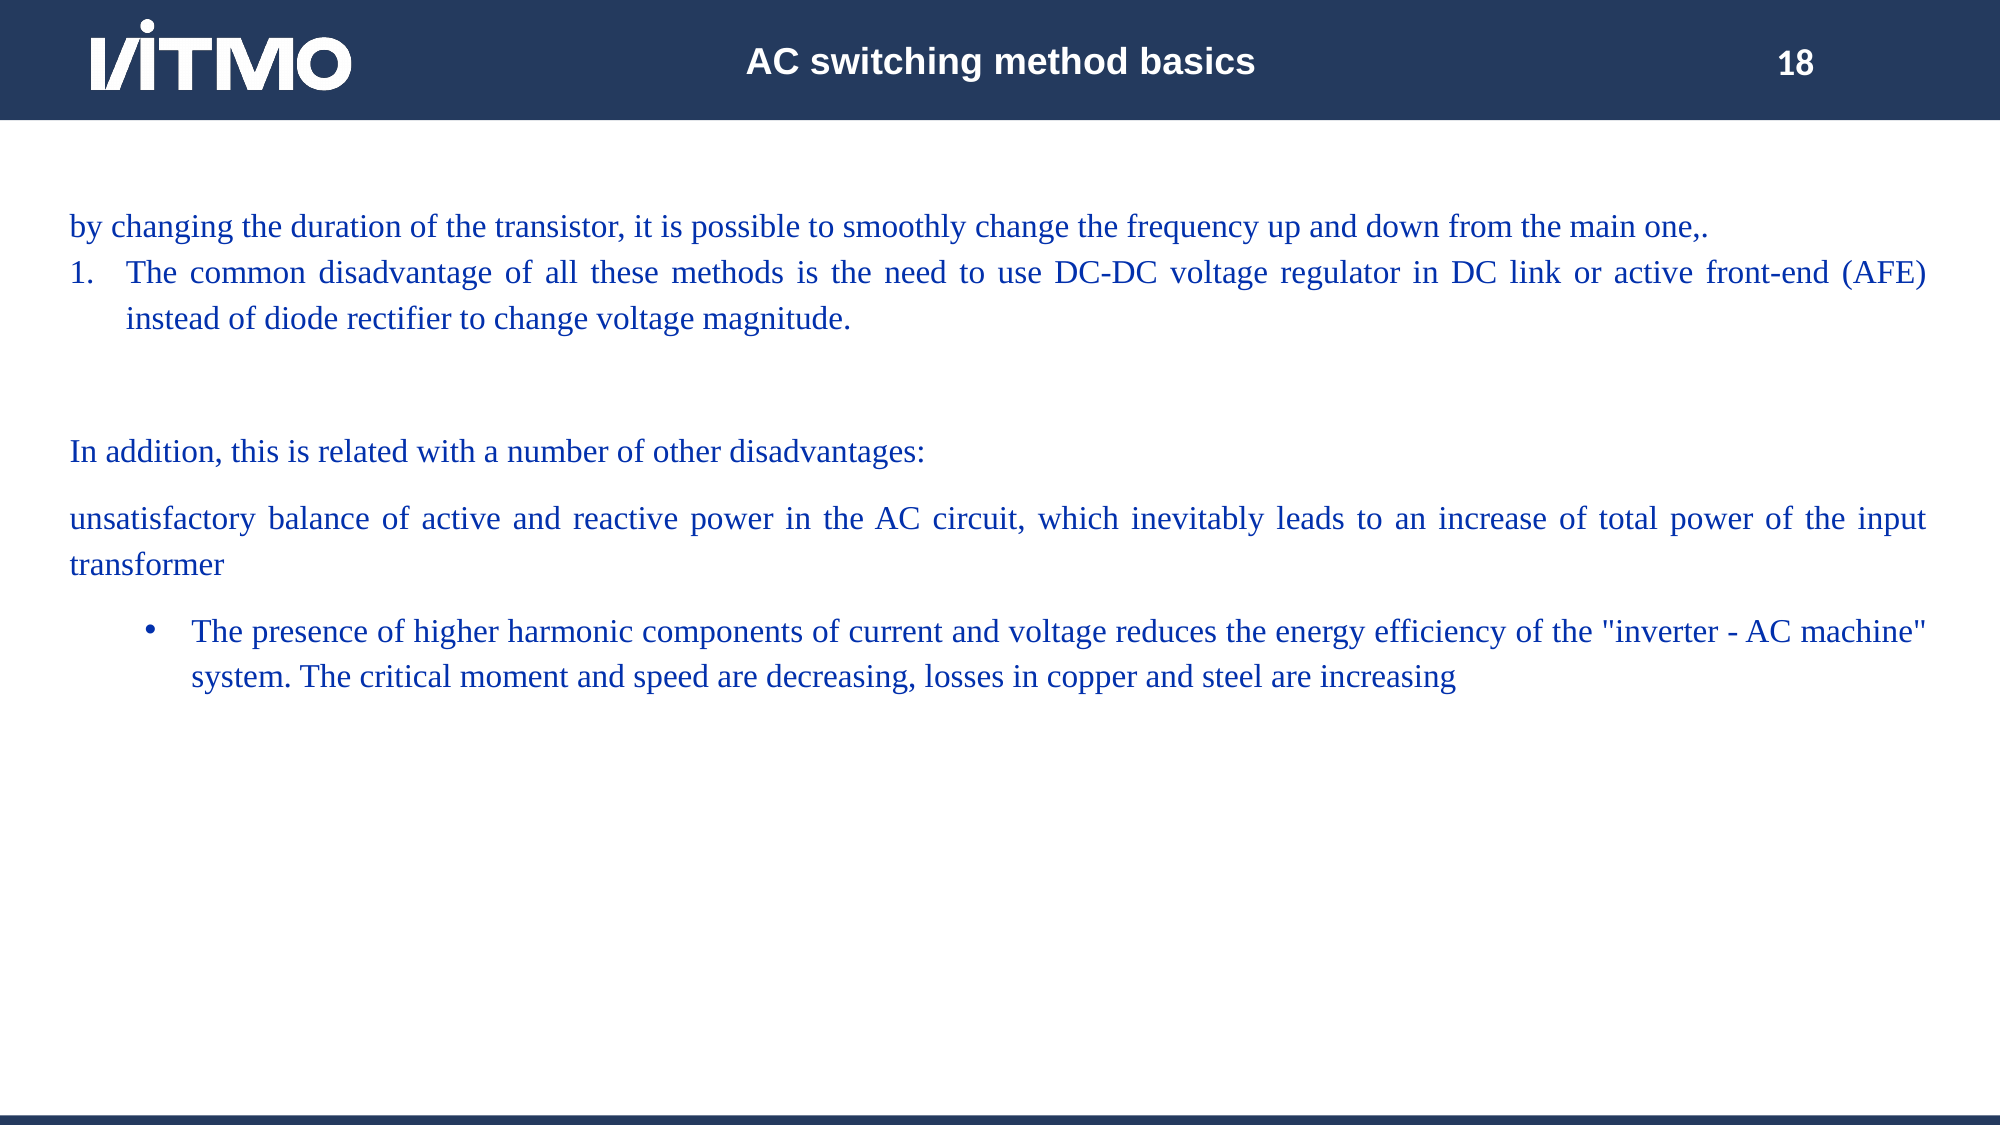

# AC switching method basics
by changing the duration of the transistor, it is possible to smoothly change the frequency up and down from the main one,.
The common disadvantage of all these methods is the need to use DC-DC voltage regulator in DC link or active front-end (AFE) instead of diode rectifier to change voltage magnitude.

In addition, this is related with a number of other disadvantages:
unsatisfactory balance of active and reactive power in the AC circuit, which inevitably leads to an increase of total power of the input transformer
The presence of higher harmonic components of current and voltage reduces the energy efficiency of the "inverter - AC machine" system. The critical moment and speed are decreasing, losses in copper and steel are increasing